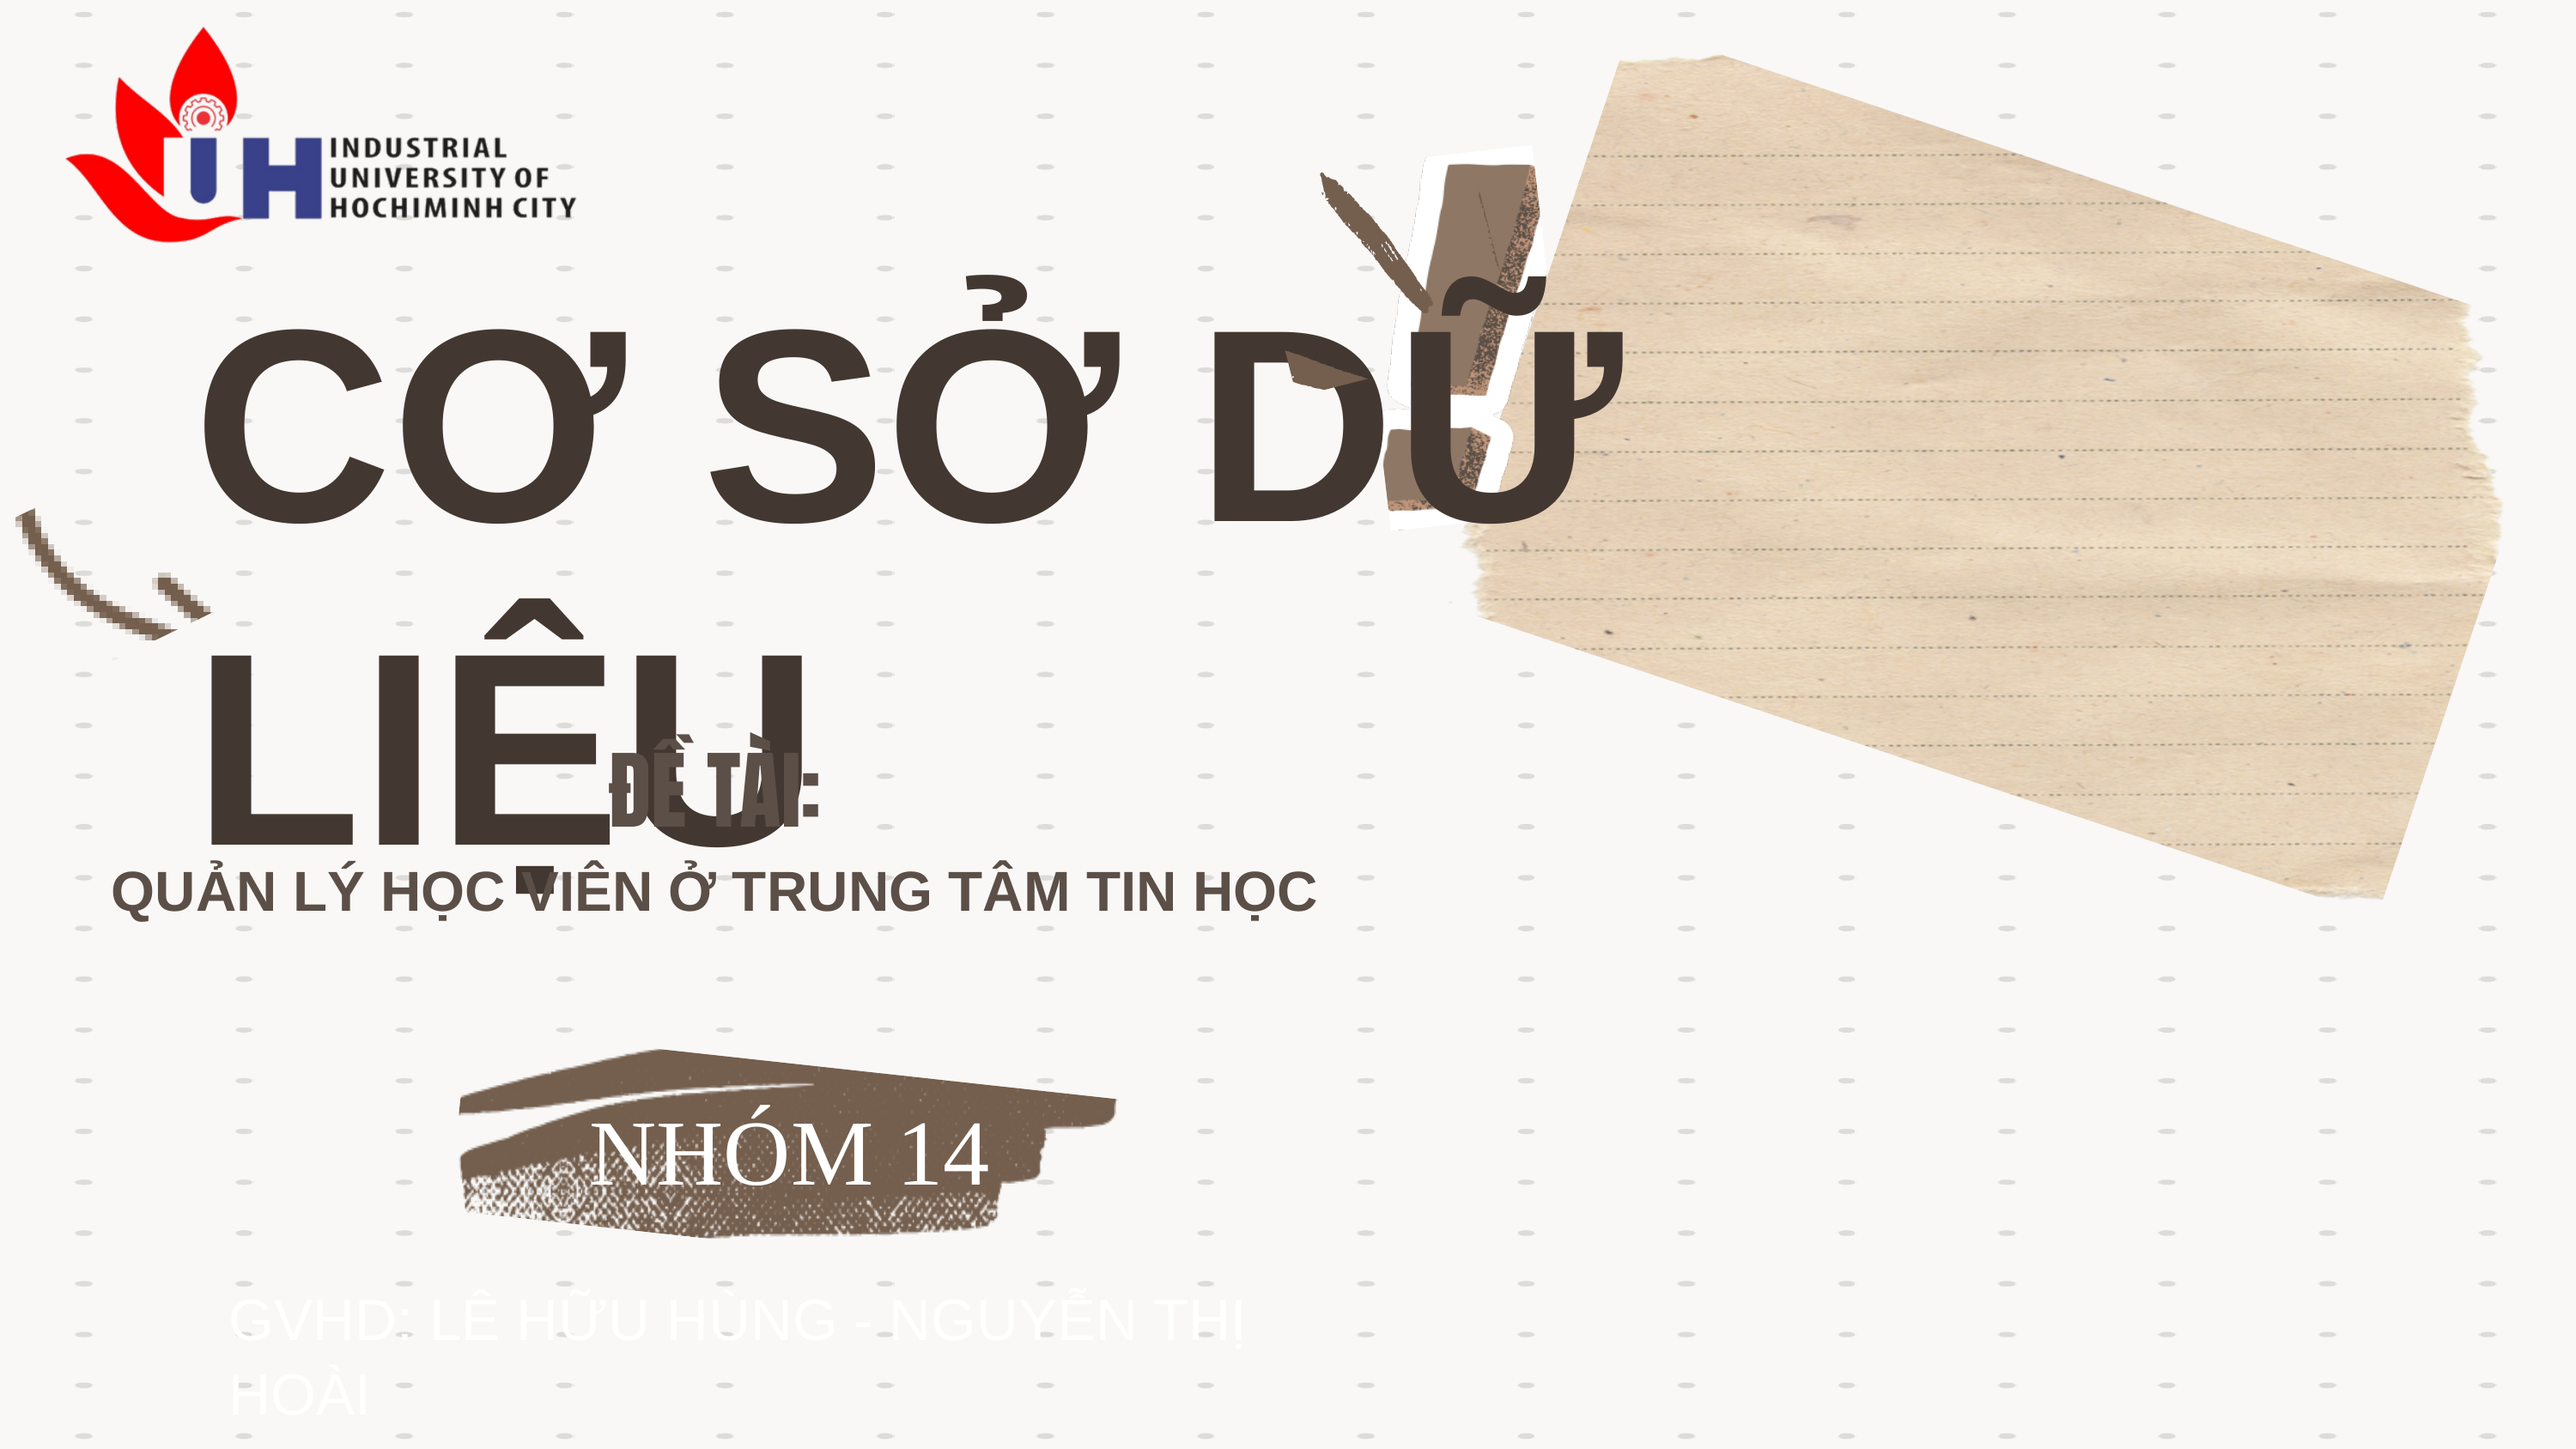

CƠ SỞ DỮ LIỆU

ĐỀ TÀI:
QUẢN LÝ HỌC VIÊN Ở TRUNG TÂM TIN HỌC

NHÓM 14
GVHD: LÊ HỮU HÙNG - NGUYỄN THỊ HOÀI